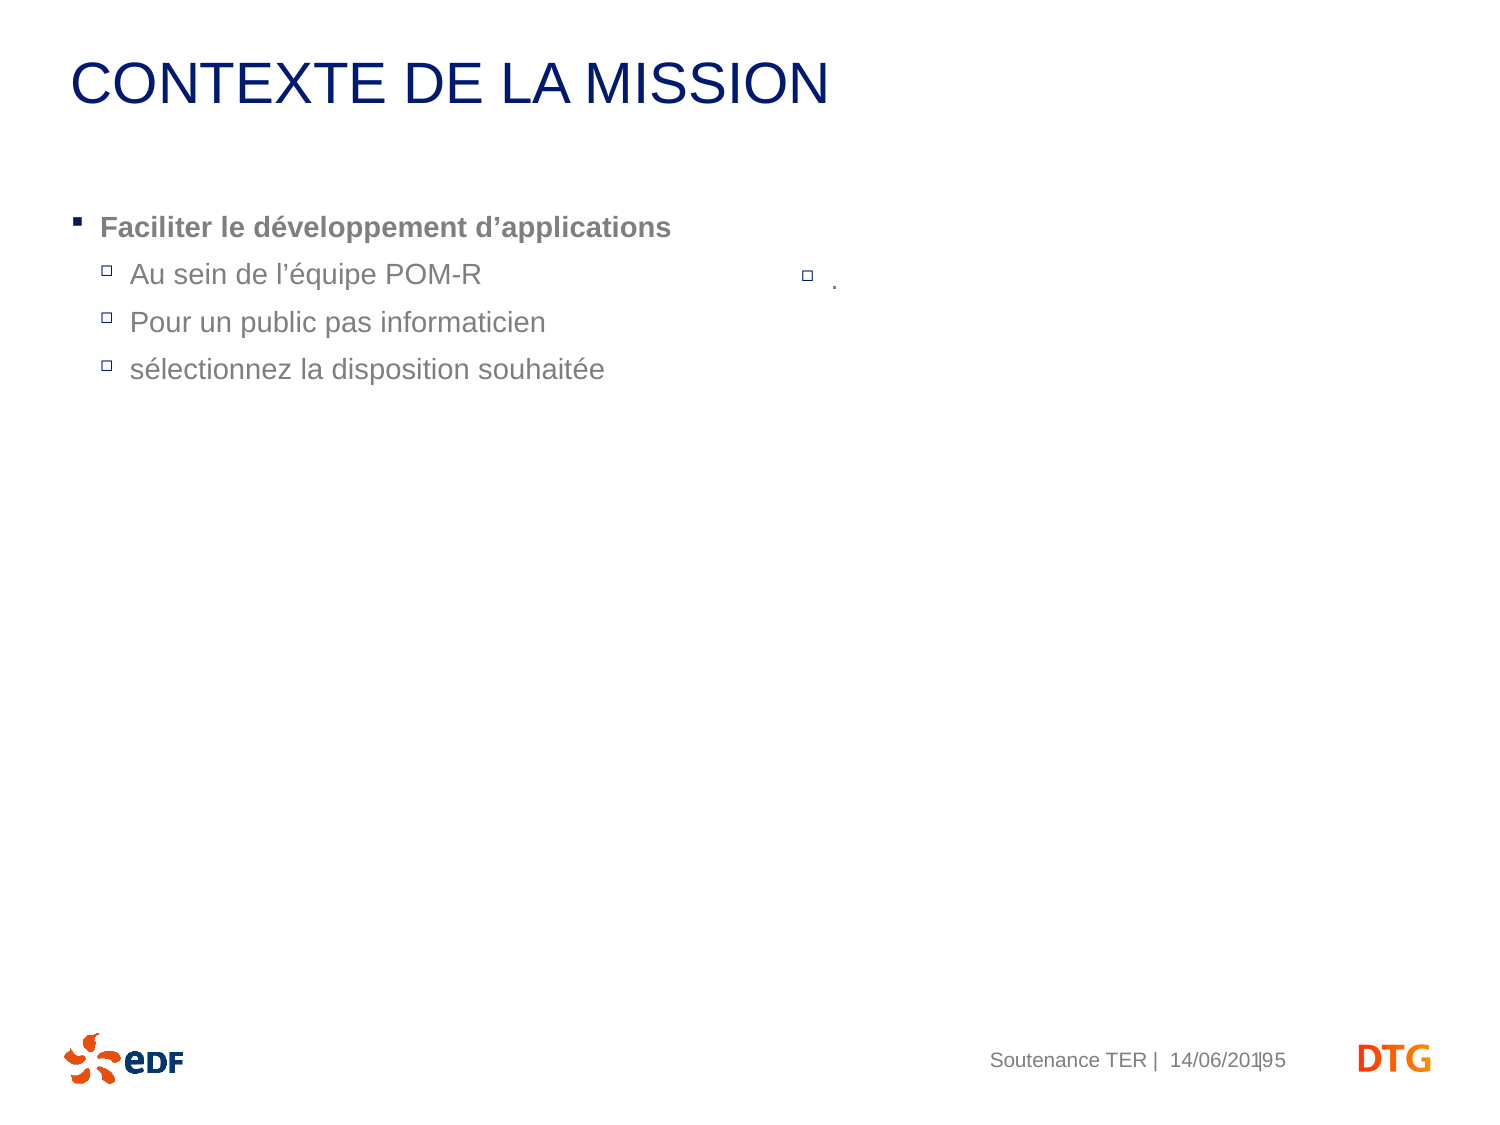

Contexte de la mission
Faciliter le développement d’applications
Au sein de l’équipe POM-R
Pour un public pas informaticien
sélectionnez la disposition souhaitée

.
Soutenance TER |  14/06/2019